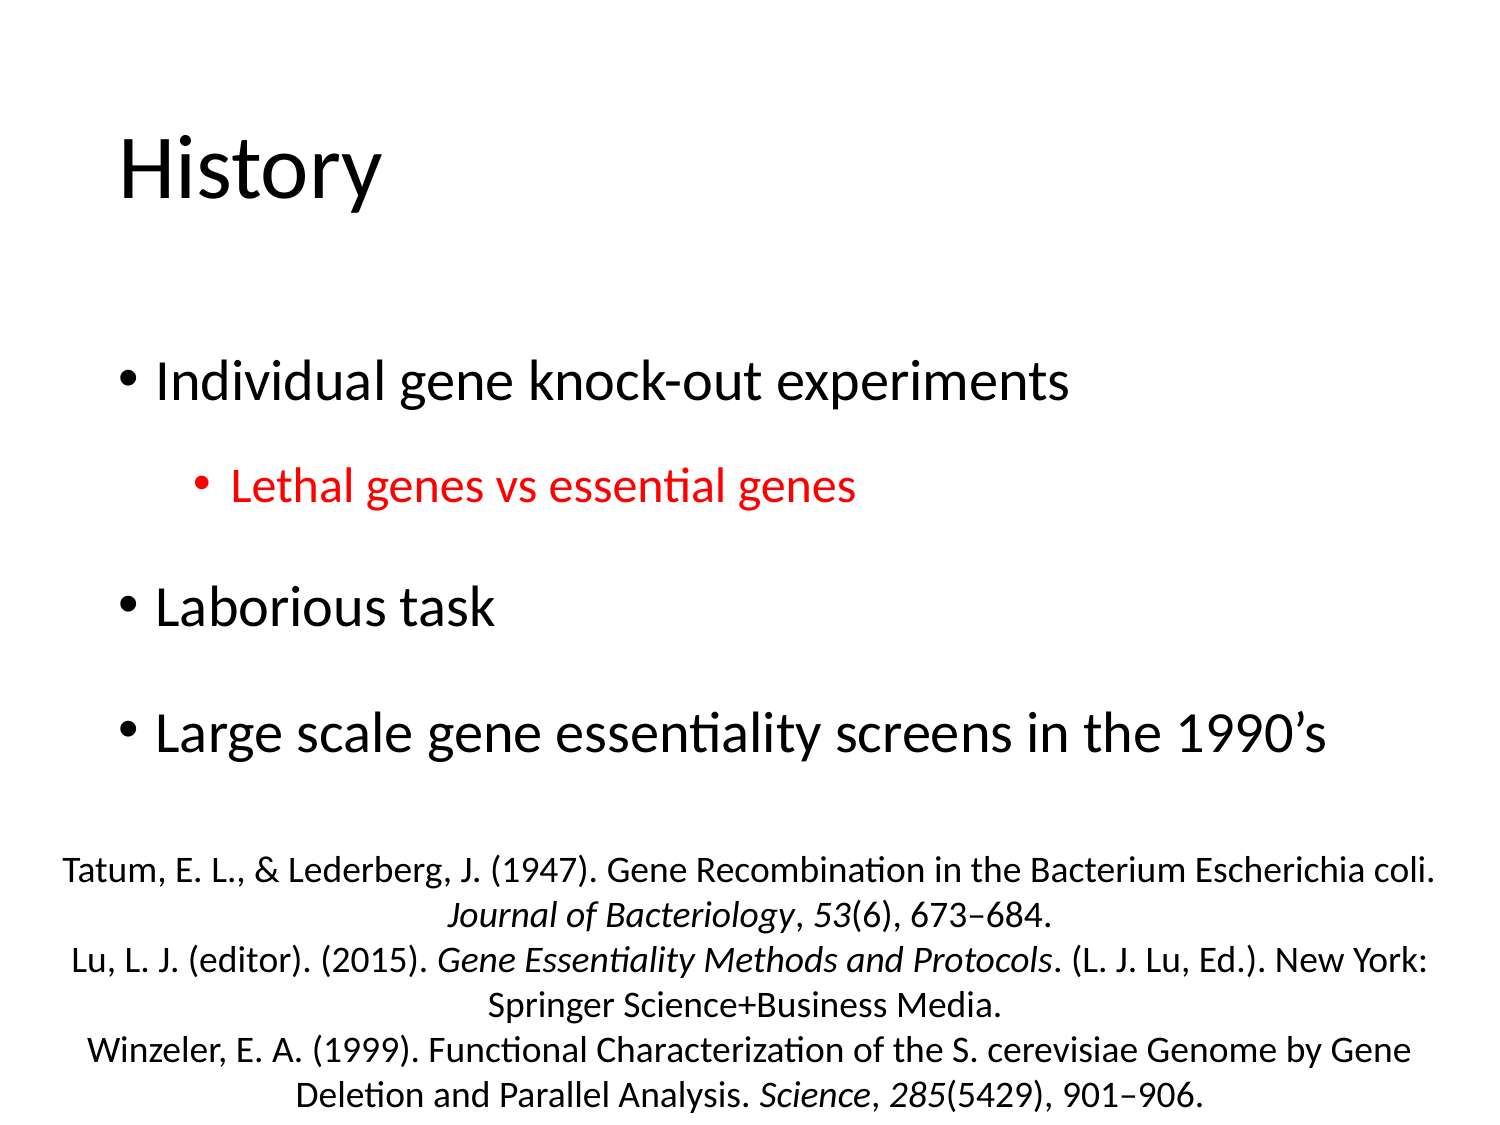

# History
Individual gene knock-out experiments
Lethal genes vs essential genes
Laborious task
Large scale gene essentiality screens in the 1990’s

Tatum, E. L., & Lederberg, J. (1947). Gene Recombination in the Bacterium Escherichia coli. Journal of Bacteriology, 53(6), 673–684.
Lu, L. J. (editor). (2015). Gene Essentiality Methods and Protocols. (L. J. Lu, Ed.). New York: Springer Science+Business Media.
Winzeler, E. A. (1999). Functional Characterization of the S. cerevisiae Genome by Gene Deletion and Parallel Analysis. Science, 285(5429), 901–906.